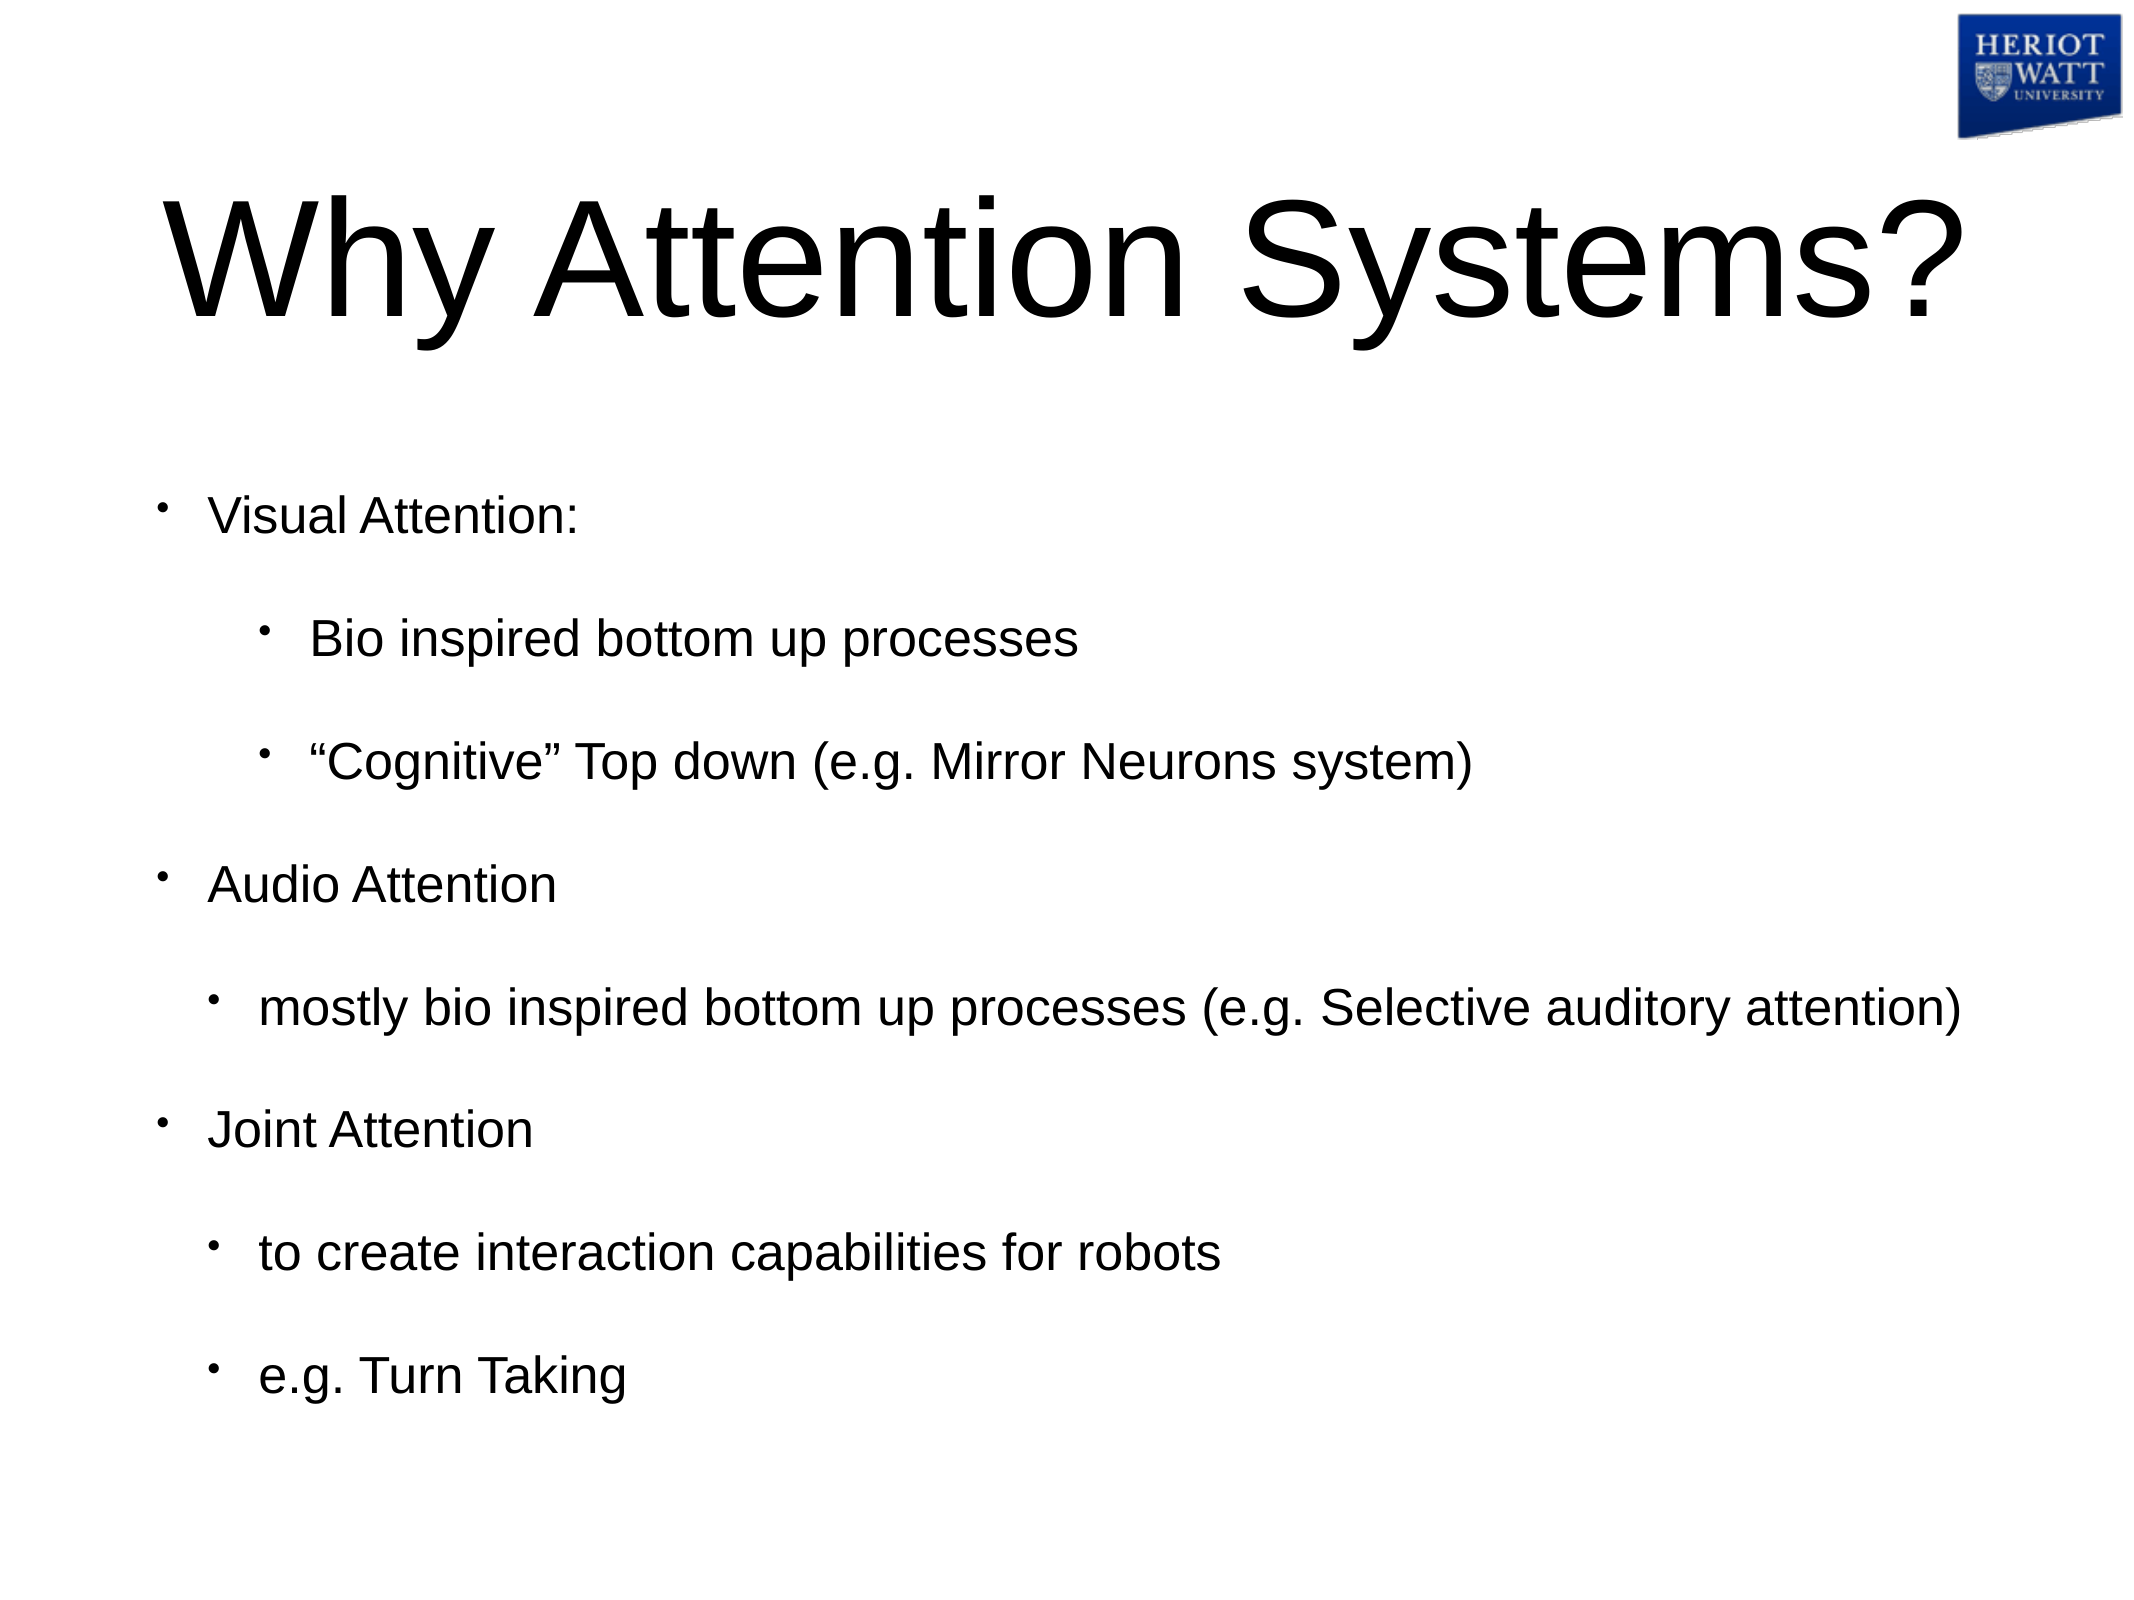

# Why Attention Systems?
Visual Attention:
Bio inspired bottom up processes
“Cognitive” Top down (e.g. Mirror Neurons system)
Audio Attention
mostly bio inspired bottom up processes (e.g. Selective auditory attention)
Joint Attention
to create interaction capabilities for robots
e.g. Turn Taking